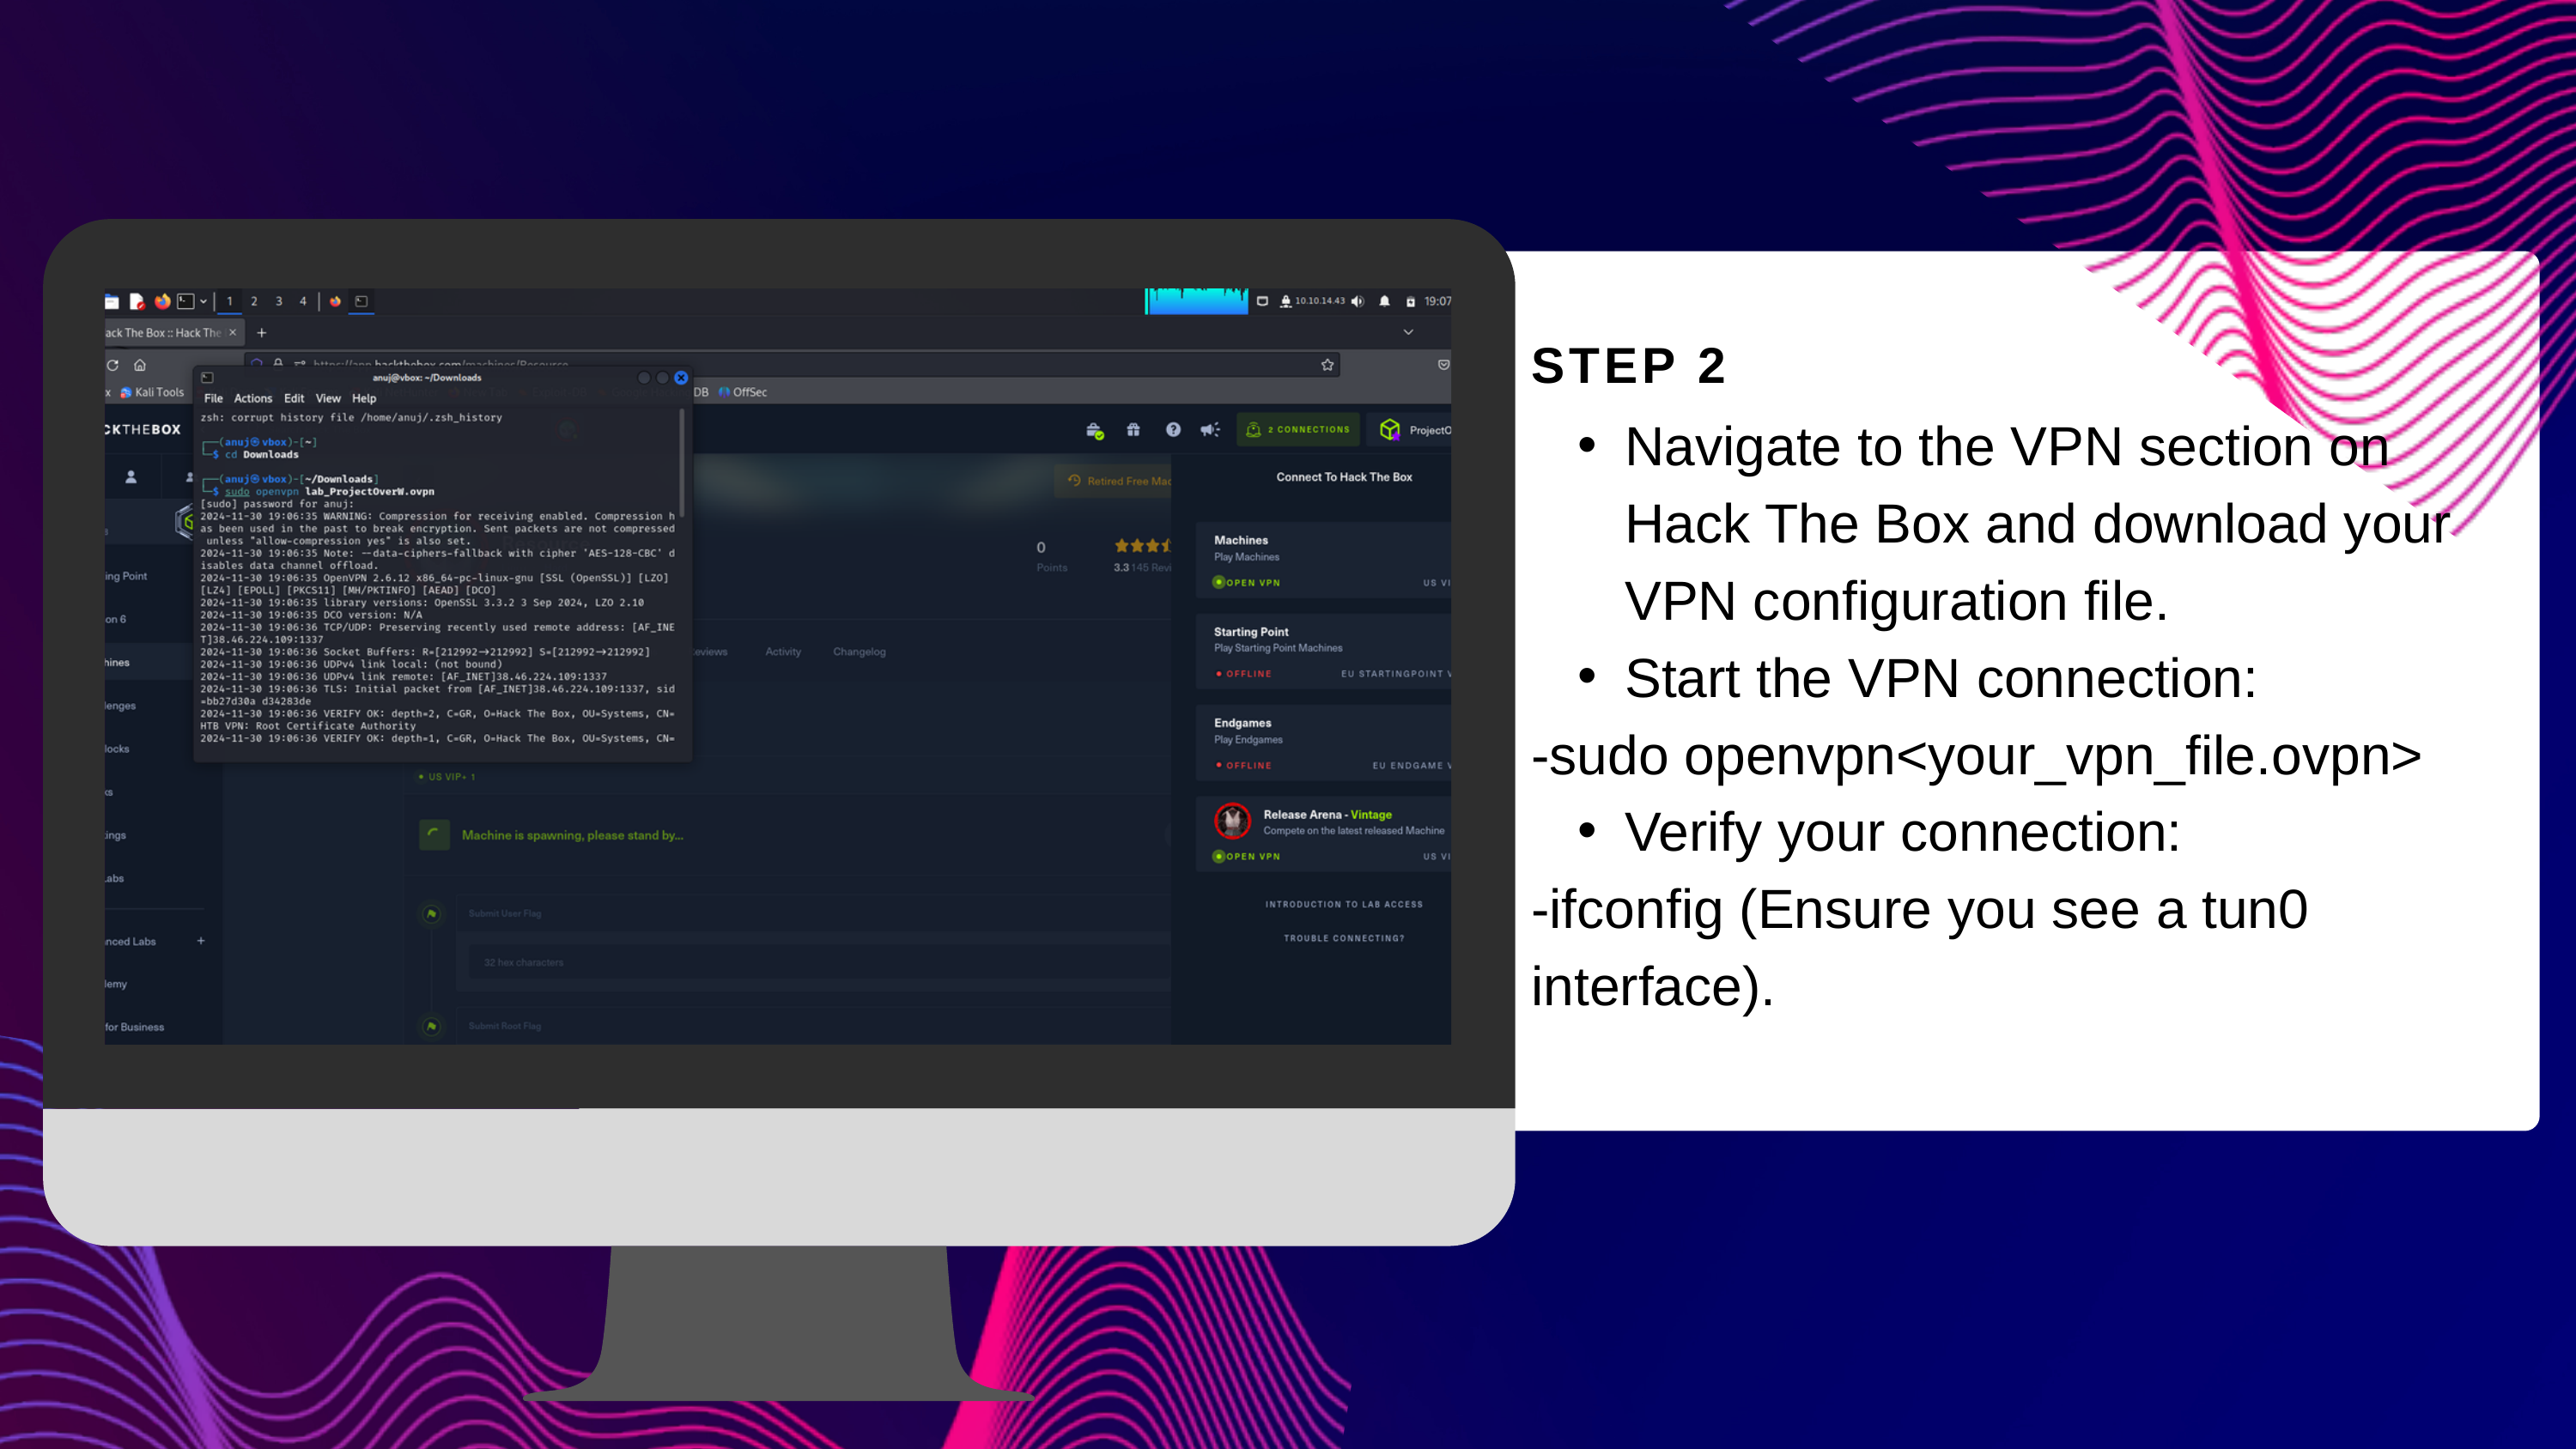

STEP 2
Navigate to the VPN section on Hack The Box and download your VPN configuration file.
Start the VPN connection:
-sudo openvpn<your_vpn_file.ovpn>
Verify your connection:
-ifconfig (Ensure you see a tun0 interface).